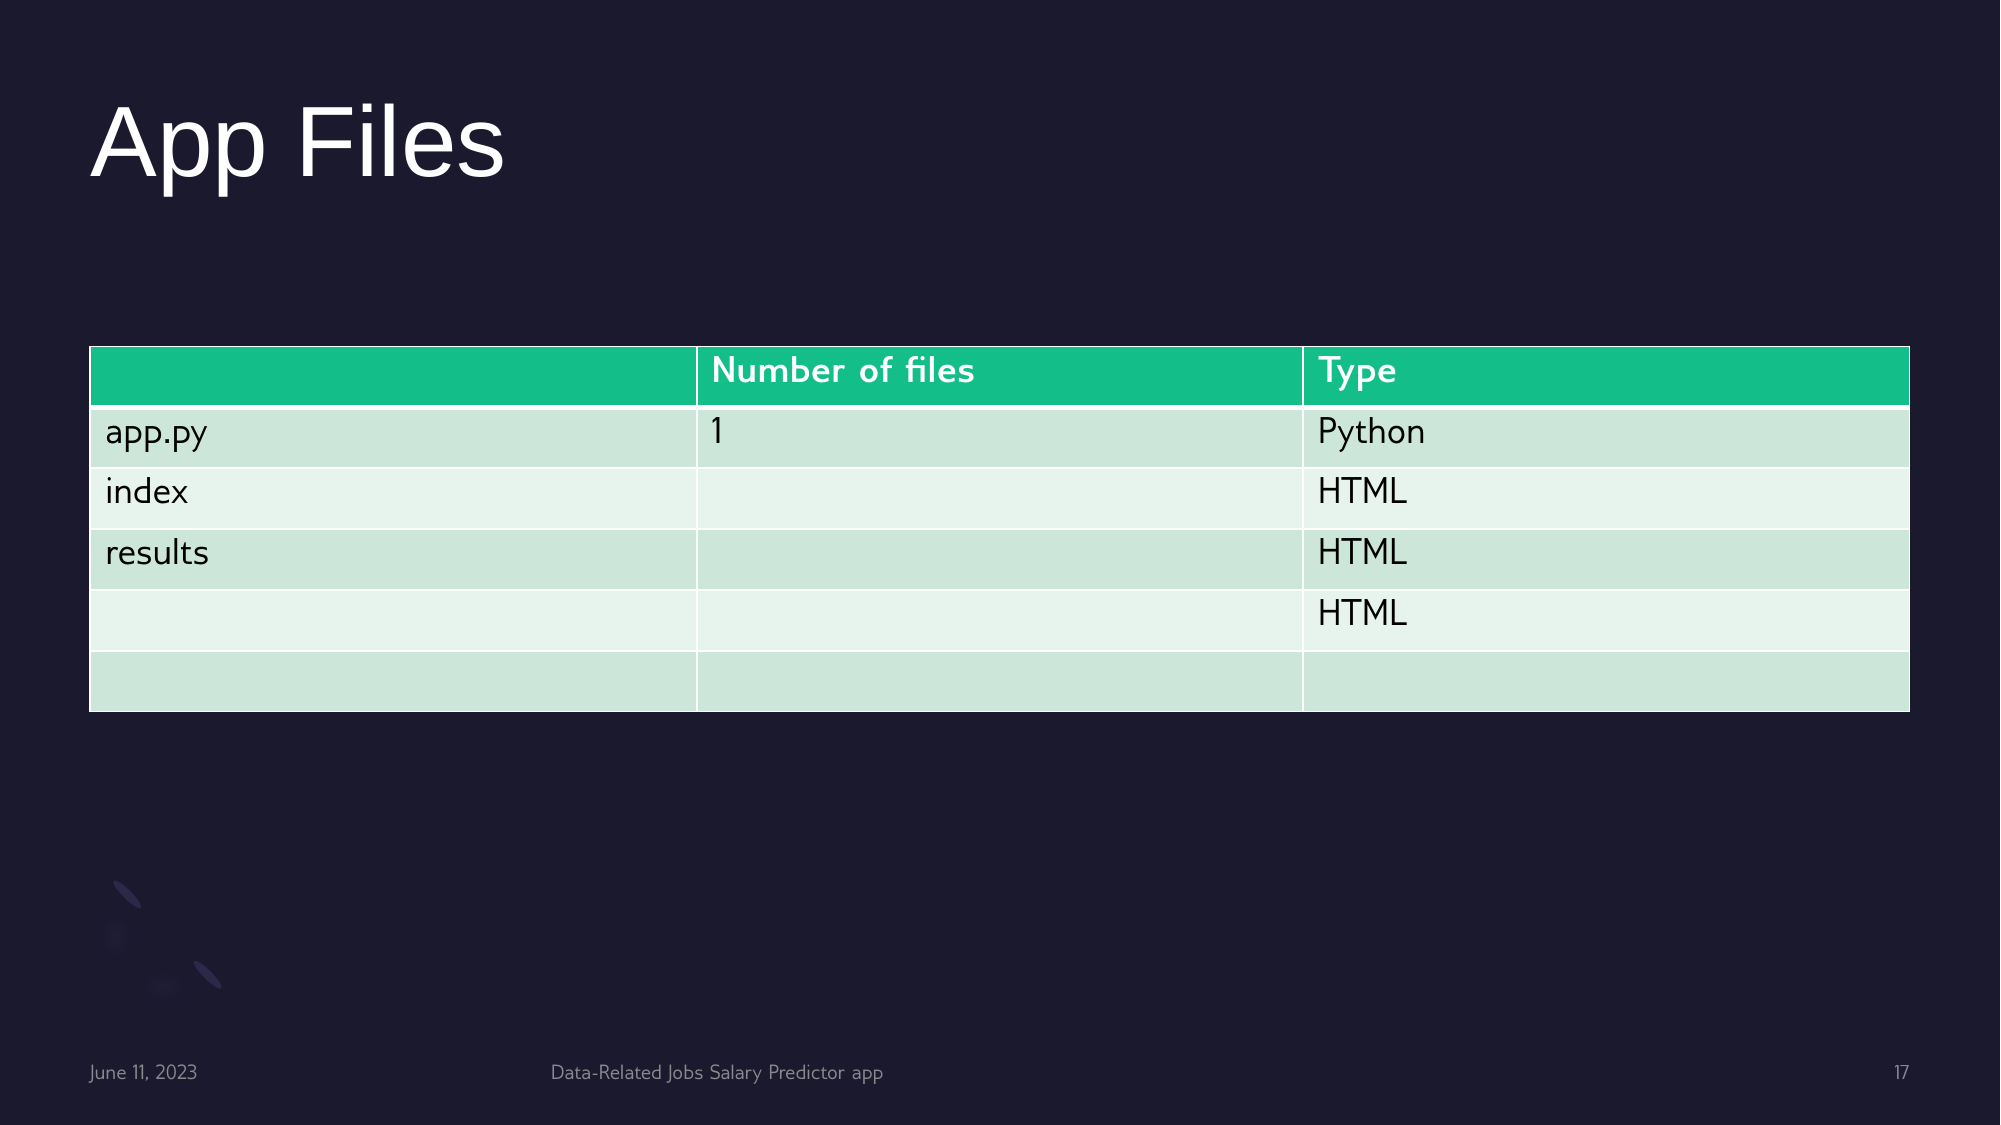

# App Files
|  | Number of files | Type |
| --- | --- | --- |
| app.py | 1 | Python |
| index |  | HTML |
| results |  | HTML |
|  |  | HTML |
|  |  |  |
June 11, 2023
Data-Related Jobs Salary Predictor app
17